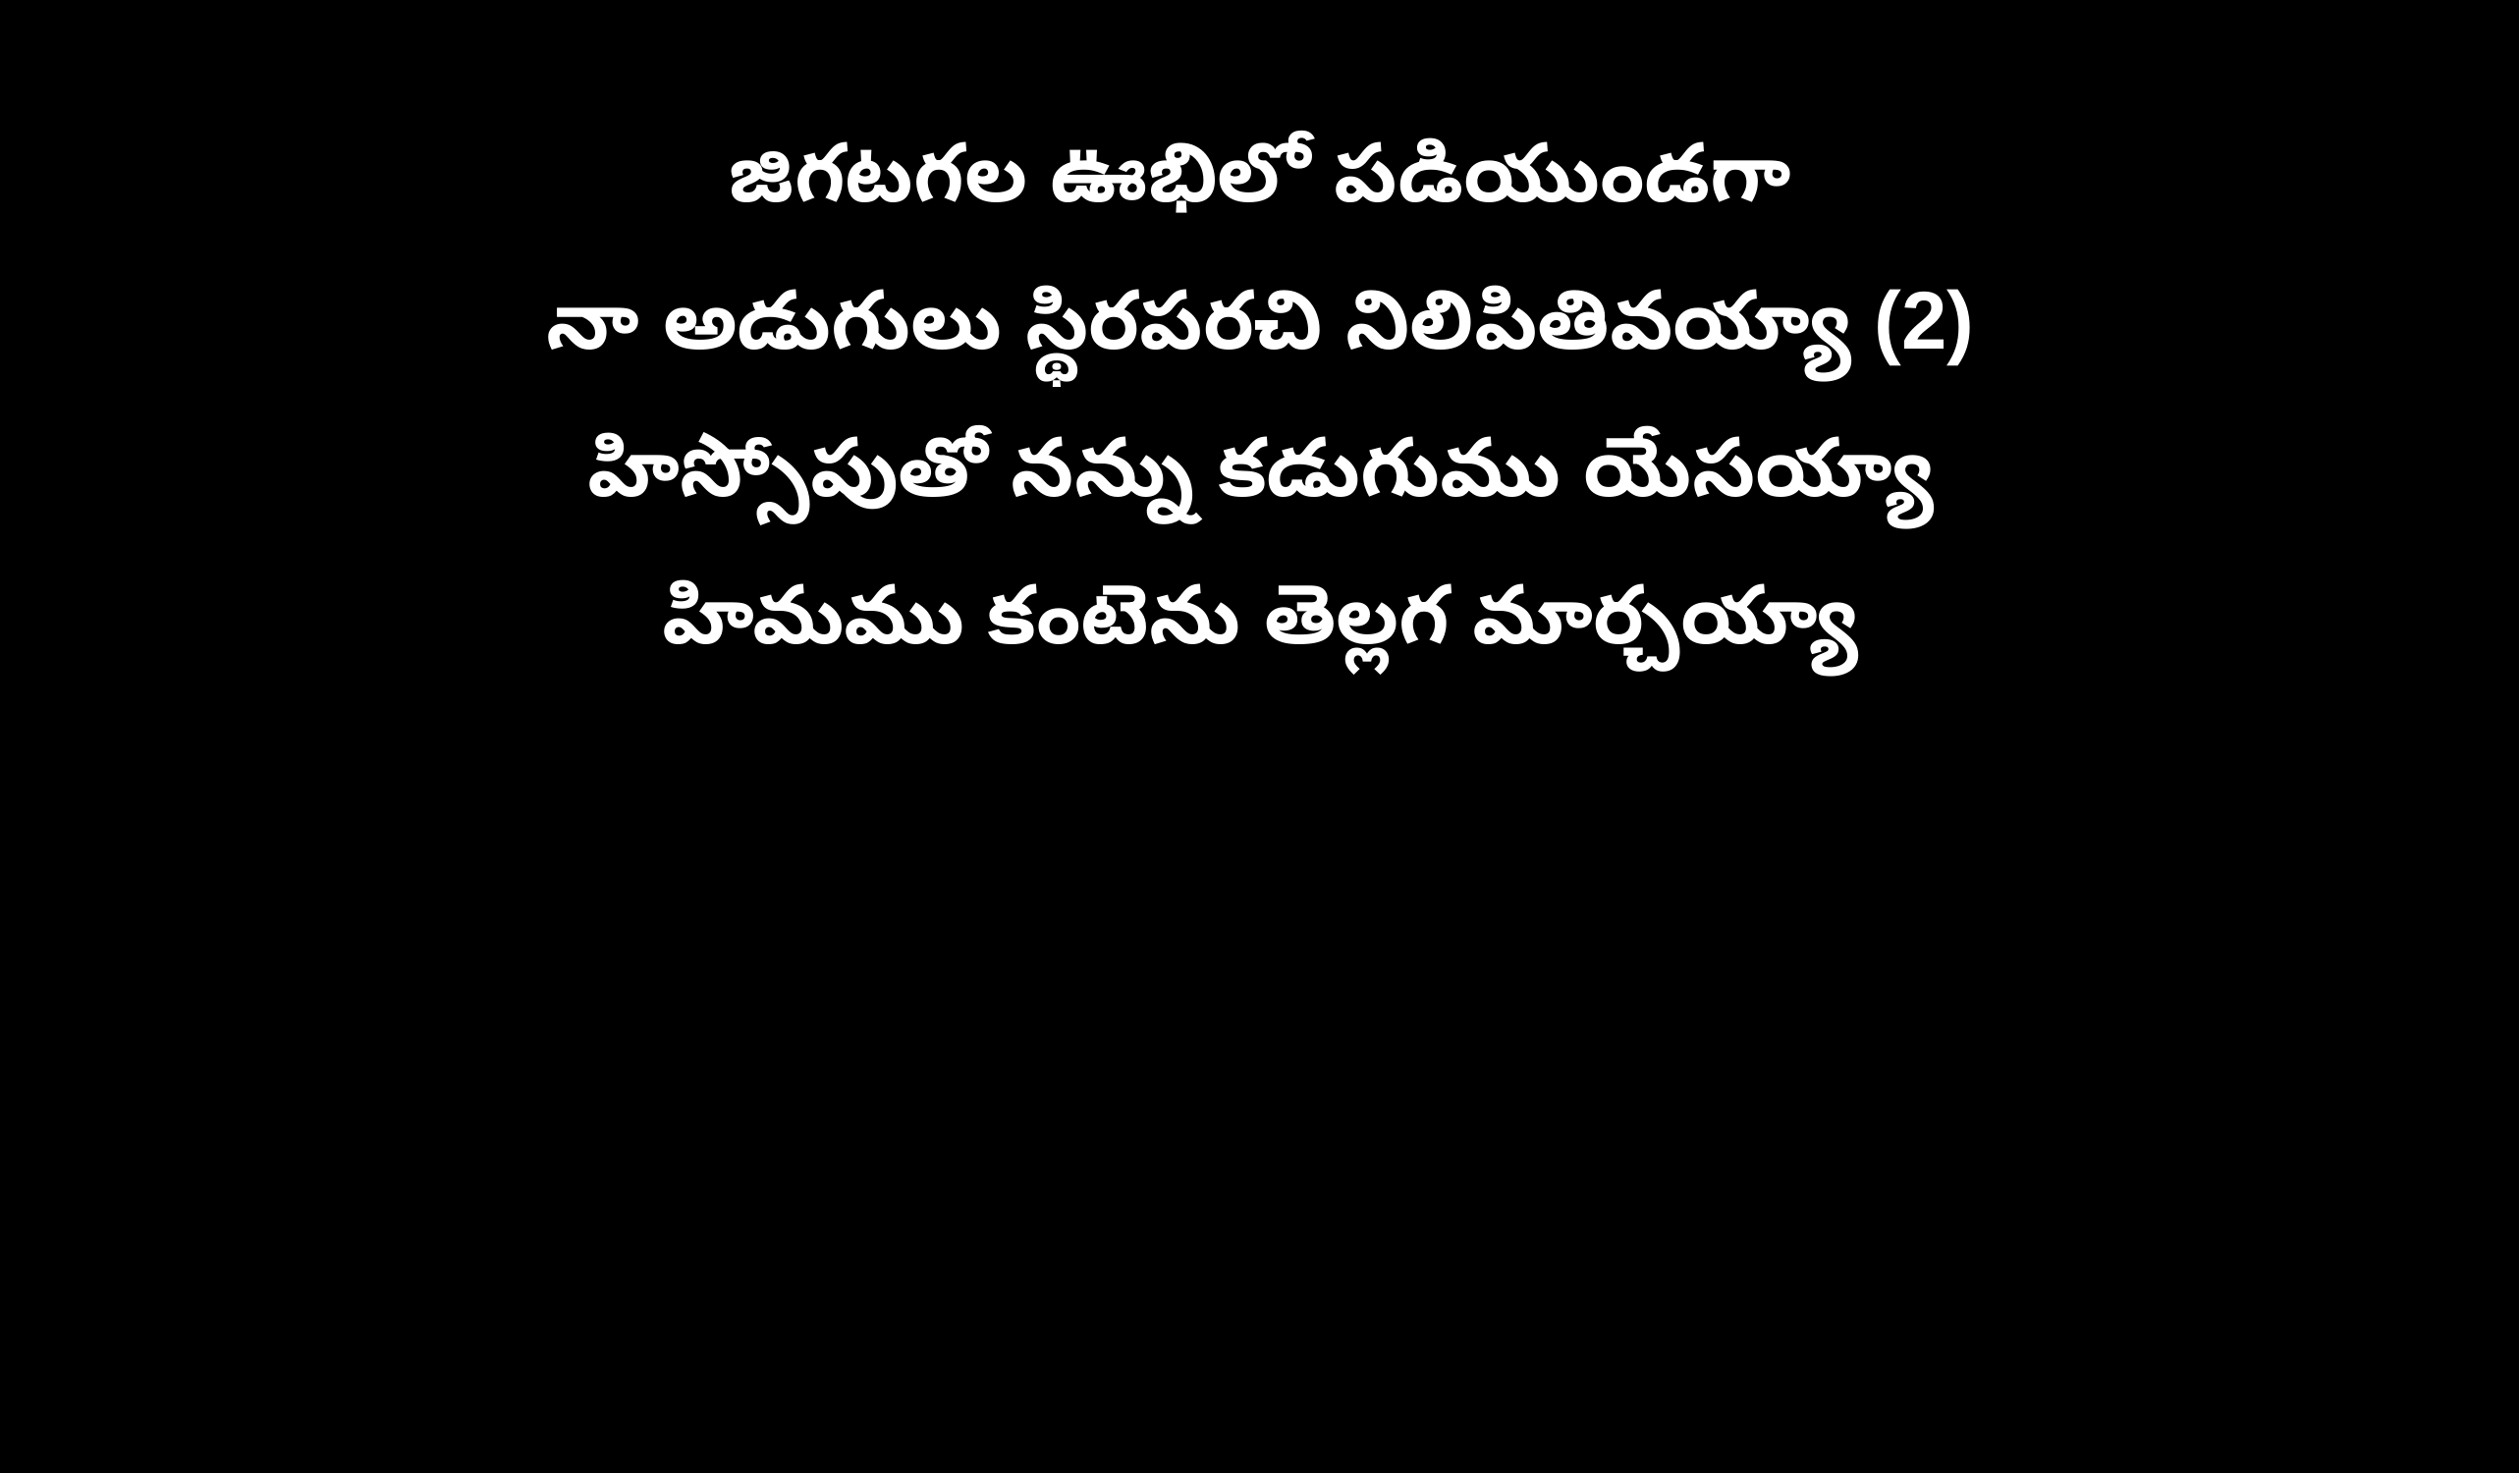

జిగటగల ఊభిలో పడియుండగా
నా అడుగులు స్థిరపరచి నిలిపితివయ్యా (2)
హిస్సోపుతో నన్ను కడుగుము యేసయ్యా
హిమము కంటెను తెల్లగ మార్చయ్యా